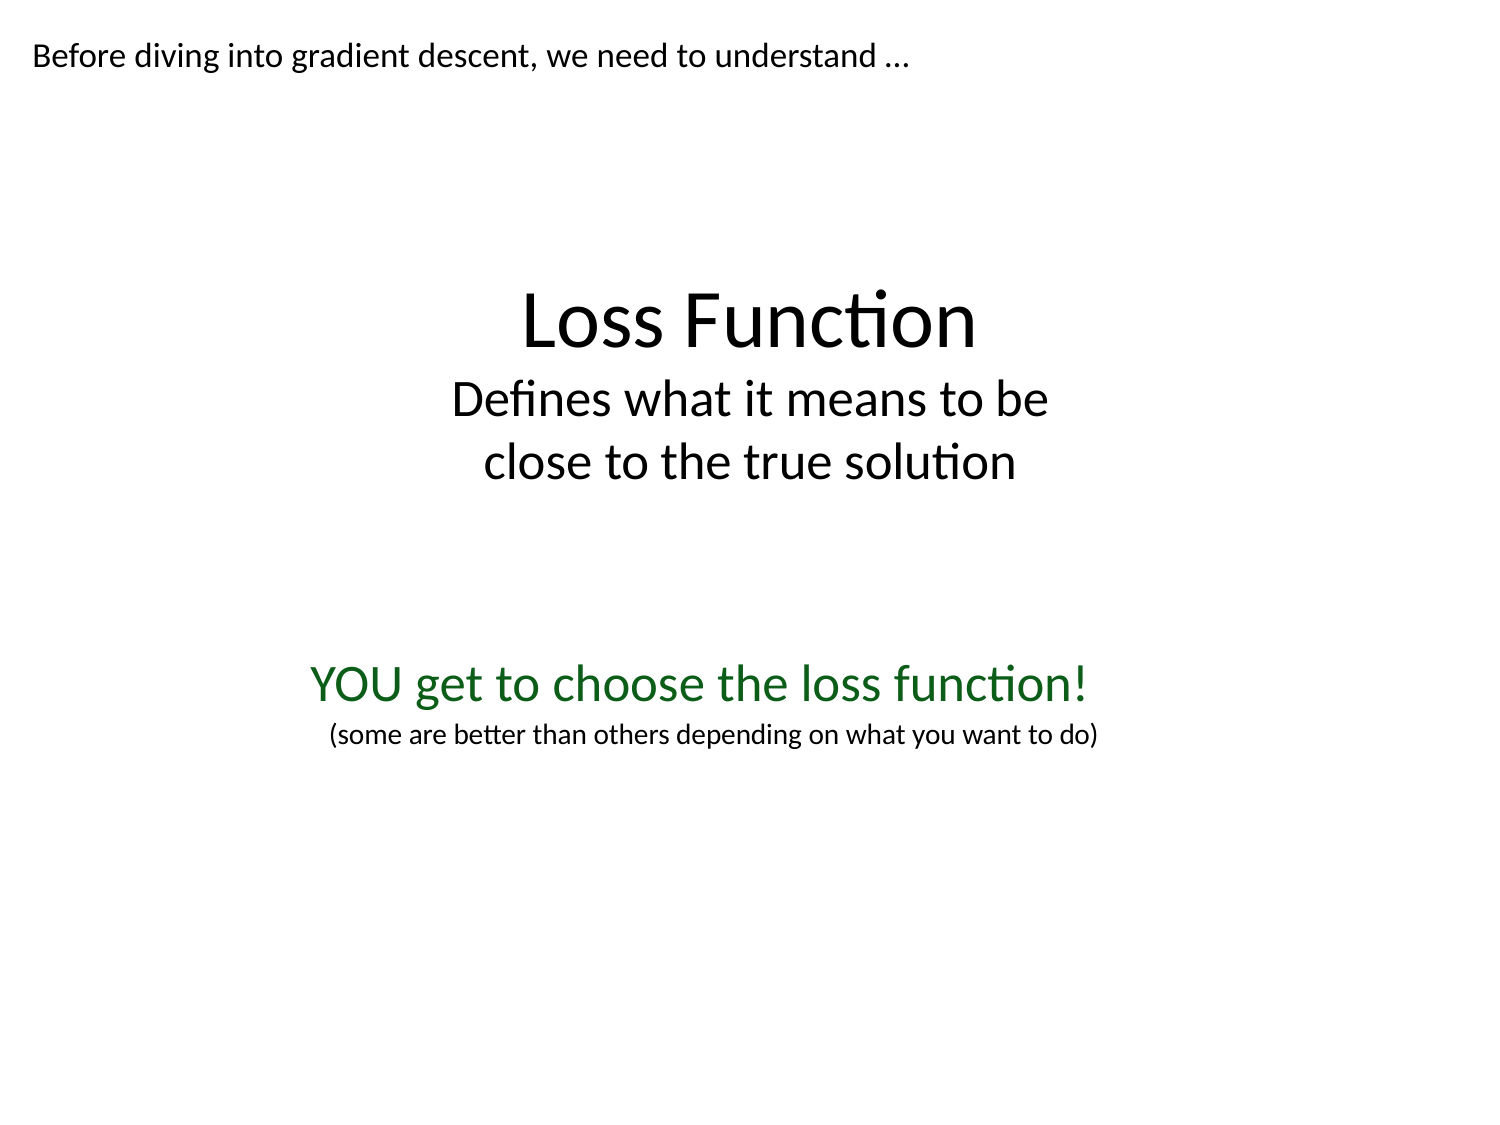

Before diving into gradient descent, we need to understand …
# Loss Function
Defines what it means to be close to the true solution
YOU get to choose the loss function!
(some are better than others depending on what you want to do)